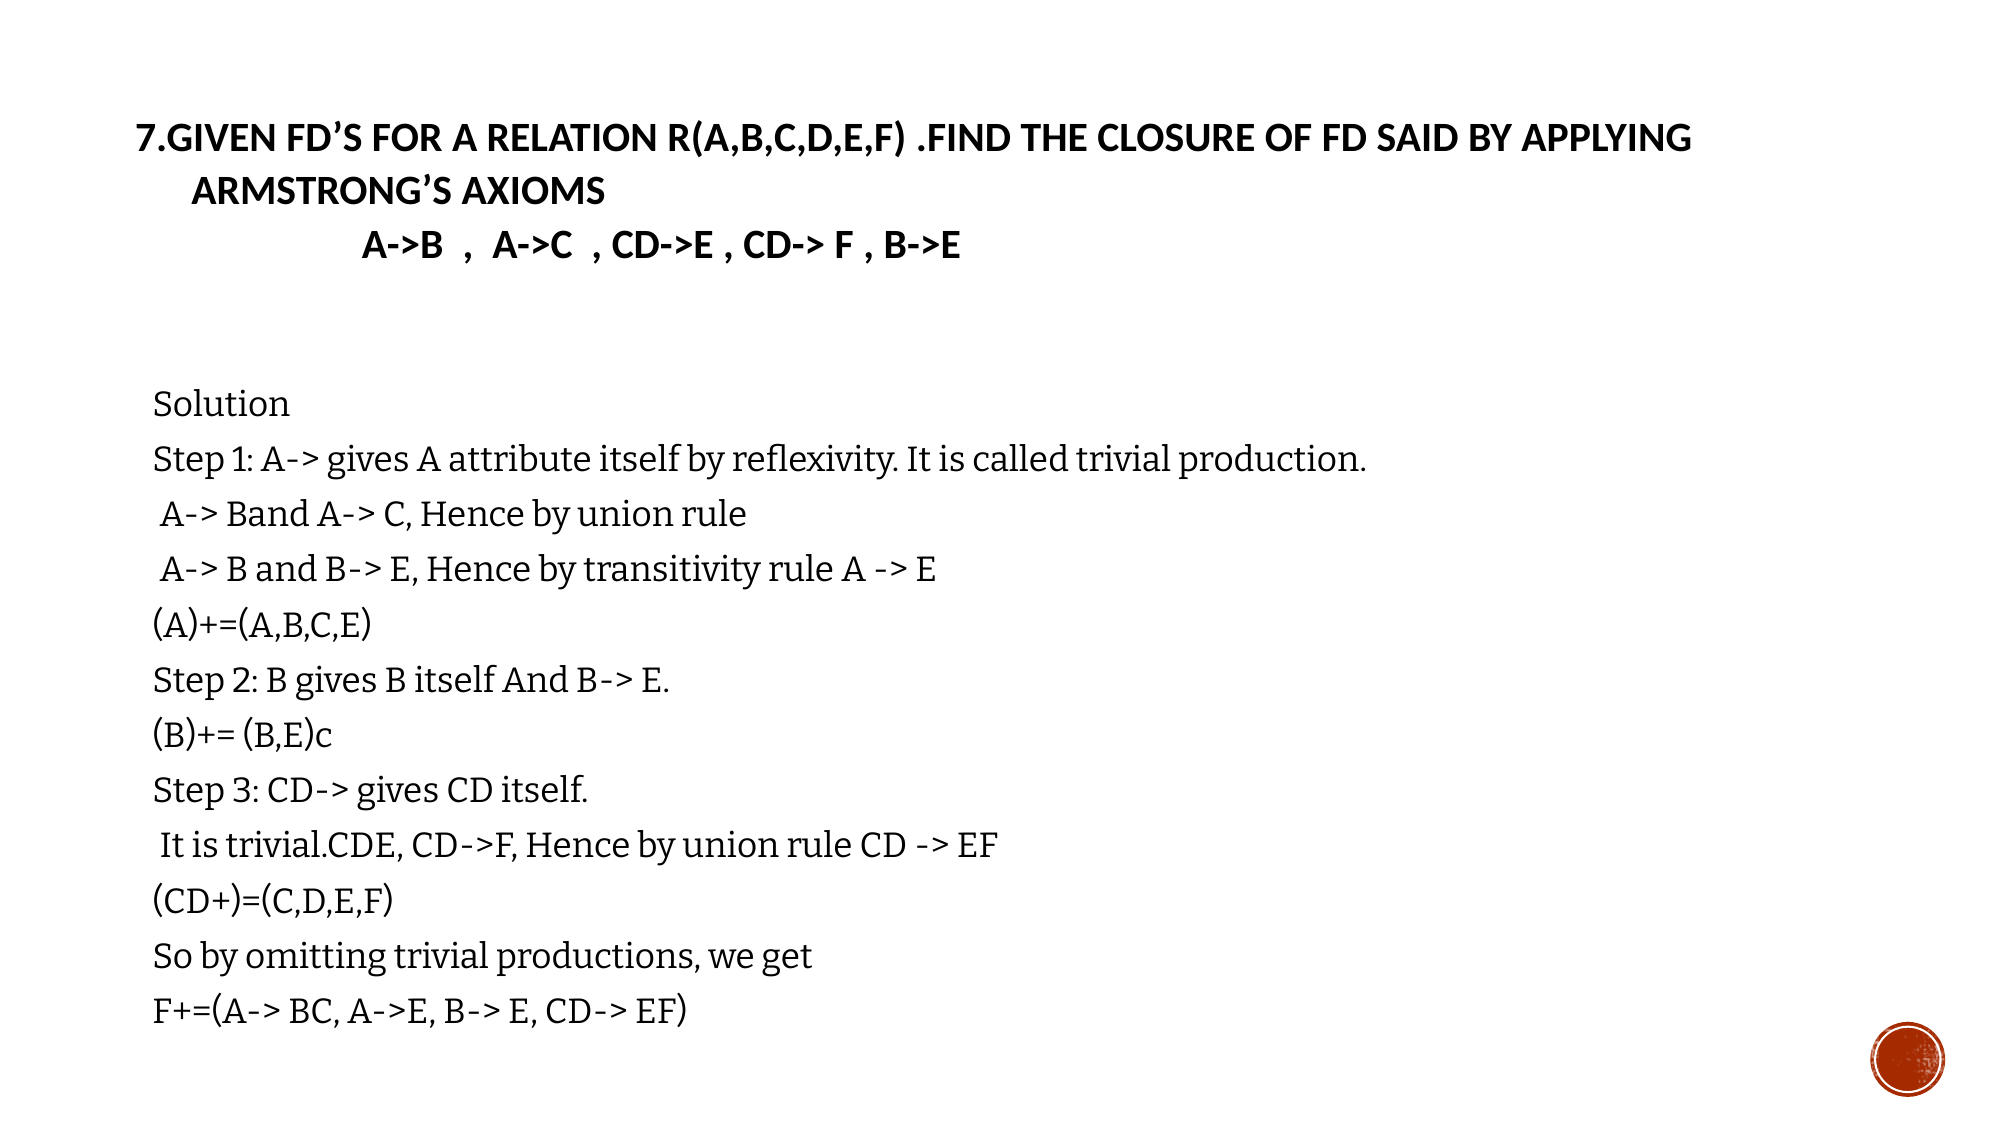

# 7.Given FD’s for a relation R(A,B,C,D,E,F) .Find the closure of FD said by applying Armstrong’s Axioms A->B  ,  A->C  , CD->E , CD-> F , B->E

Solution
Step 1: A-> gives A attribute itself by reflexivity. It is called trivial production.
 A-> Band A-> C, Hence by union rule
 A-> B and B-> E, Hence by transitivity rule A -> E
(A)+=(A,B,C,E)
Step 2: B gives B itself And B-> E.
(B)+= (B,E)c
Step 3: CD-> gives CD itself.
 It is trivial.CDE, CD->F, Hence by union rule CD -> EF
(CD+)=(C,D,E,F)
So by omitting trivial productions, we get
F+=(A-> BC, A->E, B-> E, CD-> EF)